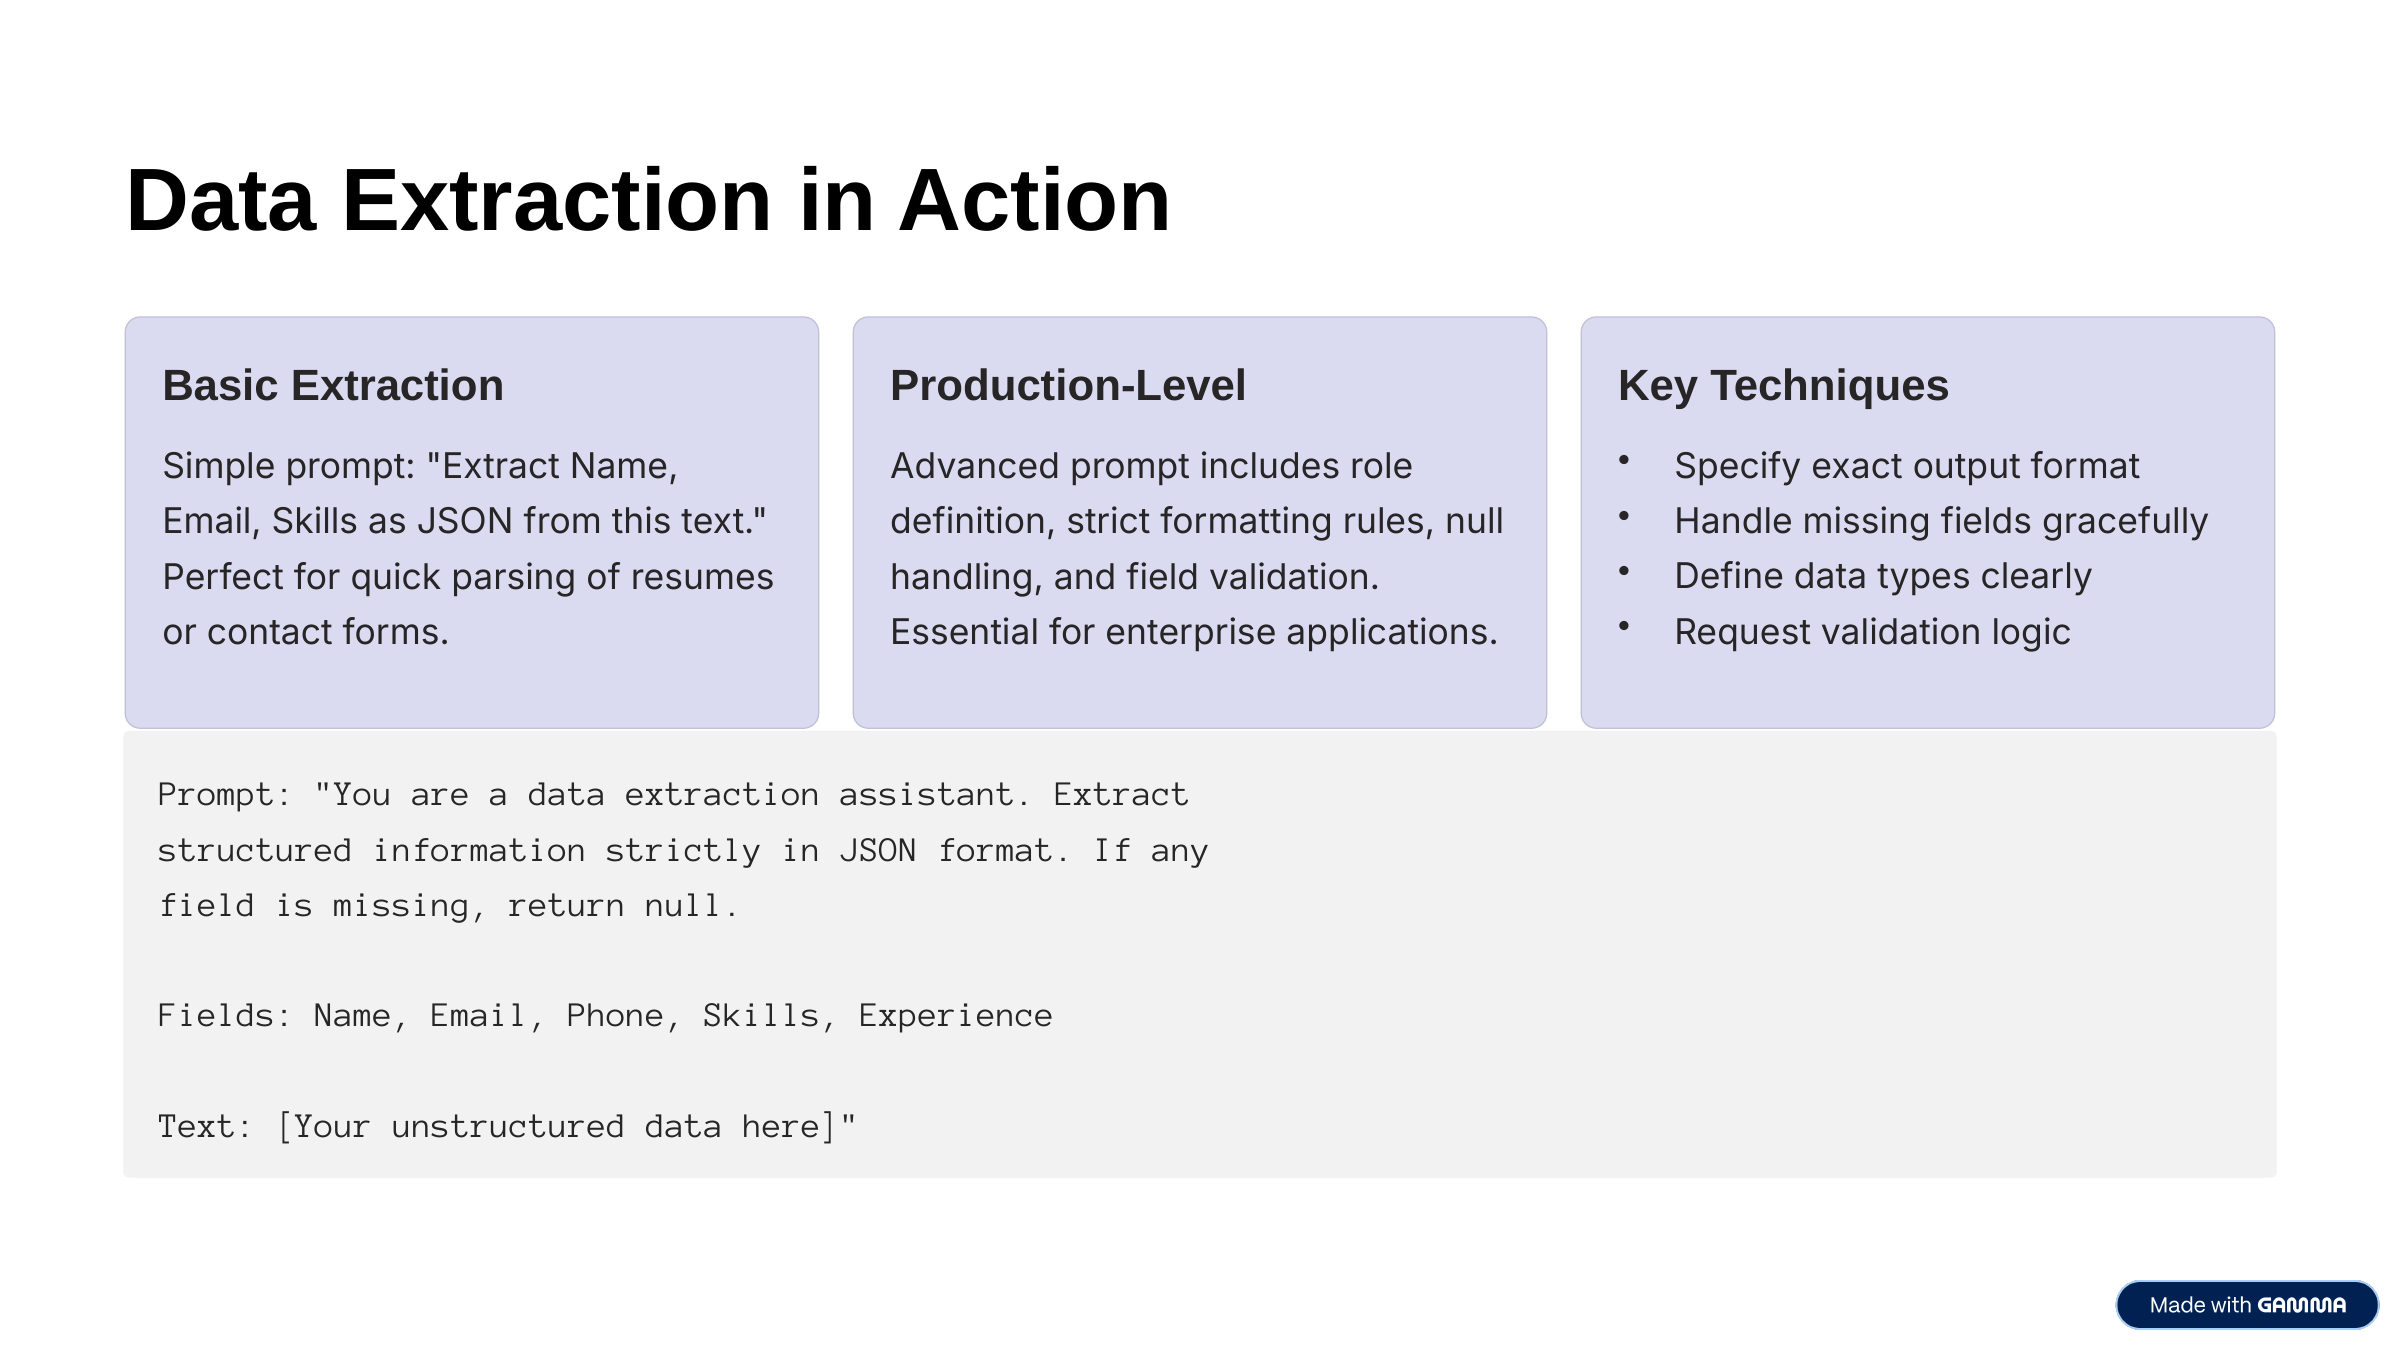

Data Extraction in Action

Basic Extraction
Production-Level
Key Techniques
Simple prompt: "Extract Name, Email, Skills as JSON from this text." Perfect for quick parsing of resumes or contact forms.
Advanced prompt includes role definition, strict formatting rules, null handling, and field validation. Essential for enterprise applications.
Specify exact output format
Handle missing fields gracefully
Define data types clearly
Request validation logic

Prompt: "You are a data extraction assistant. Extract
structured information strictly in JSON format. If any
field is missing, return null.

Fields: Name, Email, Phone, Skills, Experience

Text: [Your unstructured data here]"